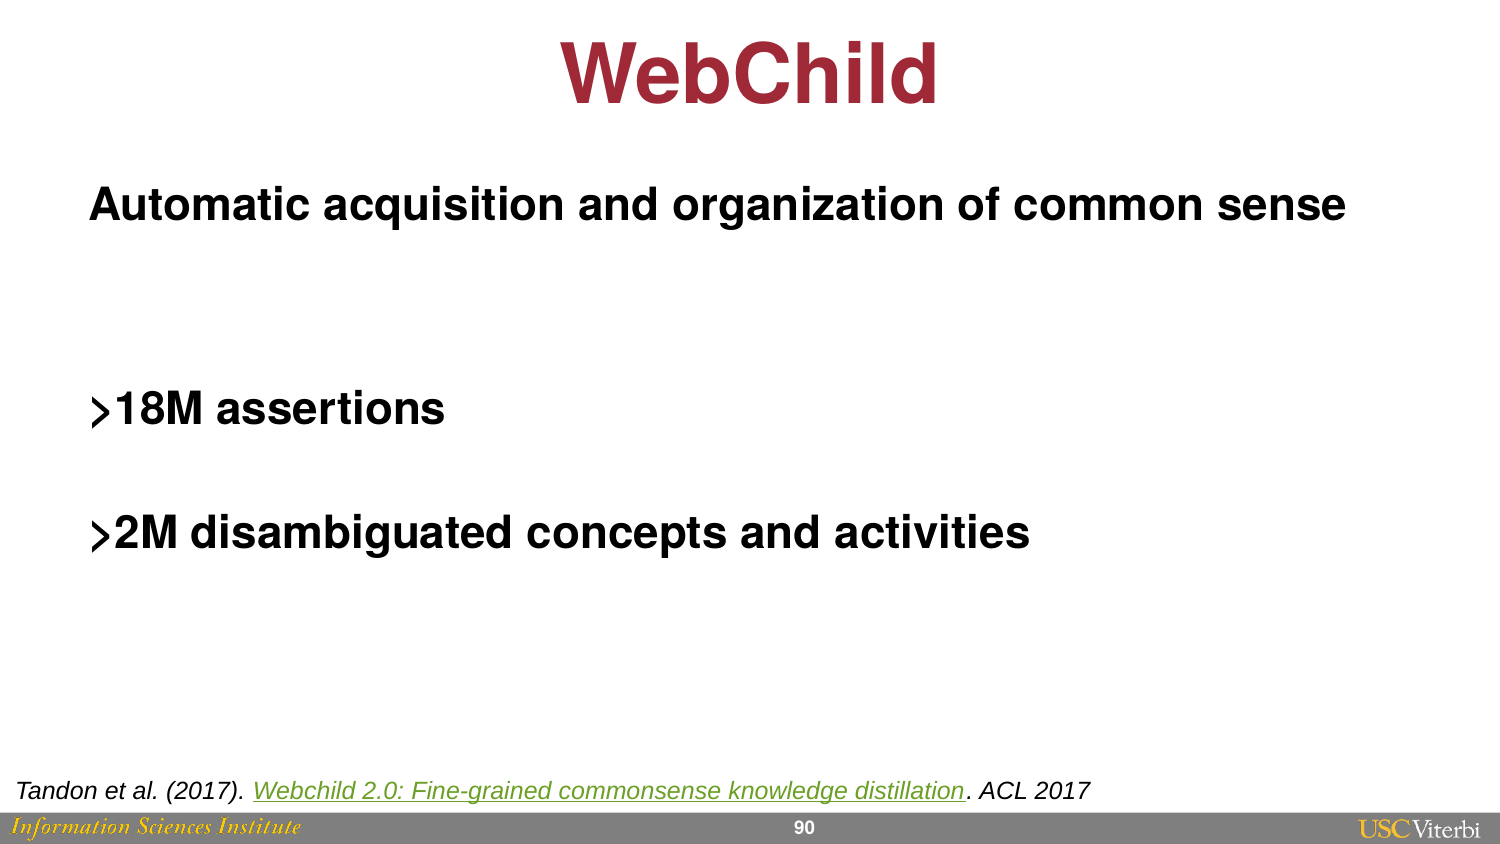

# WebChild
Automatic acquisition and organization of common sense

>18M assertions
>2M disambiguated concepts and activities

Tandon et al. (2017). Webchild 2.0: Fine-grained commonsense knowledge distillation. ACL 2017

90